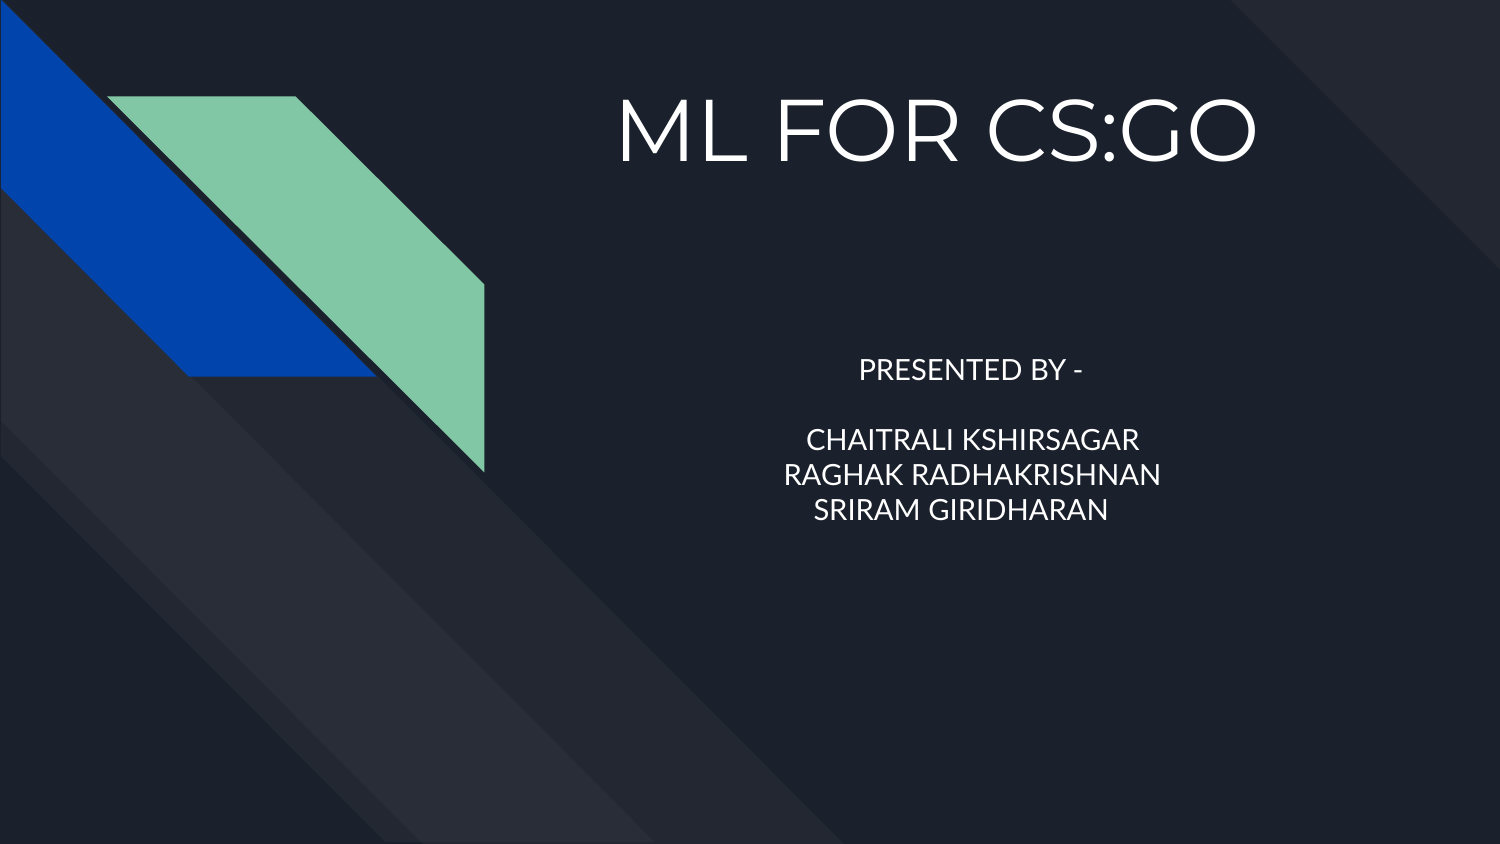

# ML FOR CS:GO
        PRESENTED BY -

           CHAITRALI KSHIRSAGAR
        RAGHAK RADHAKRISHNAN
  SRIRAM GIRIDHARAN